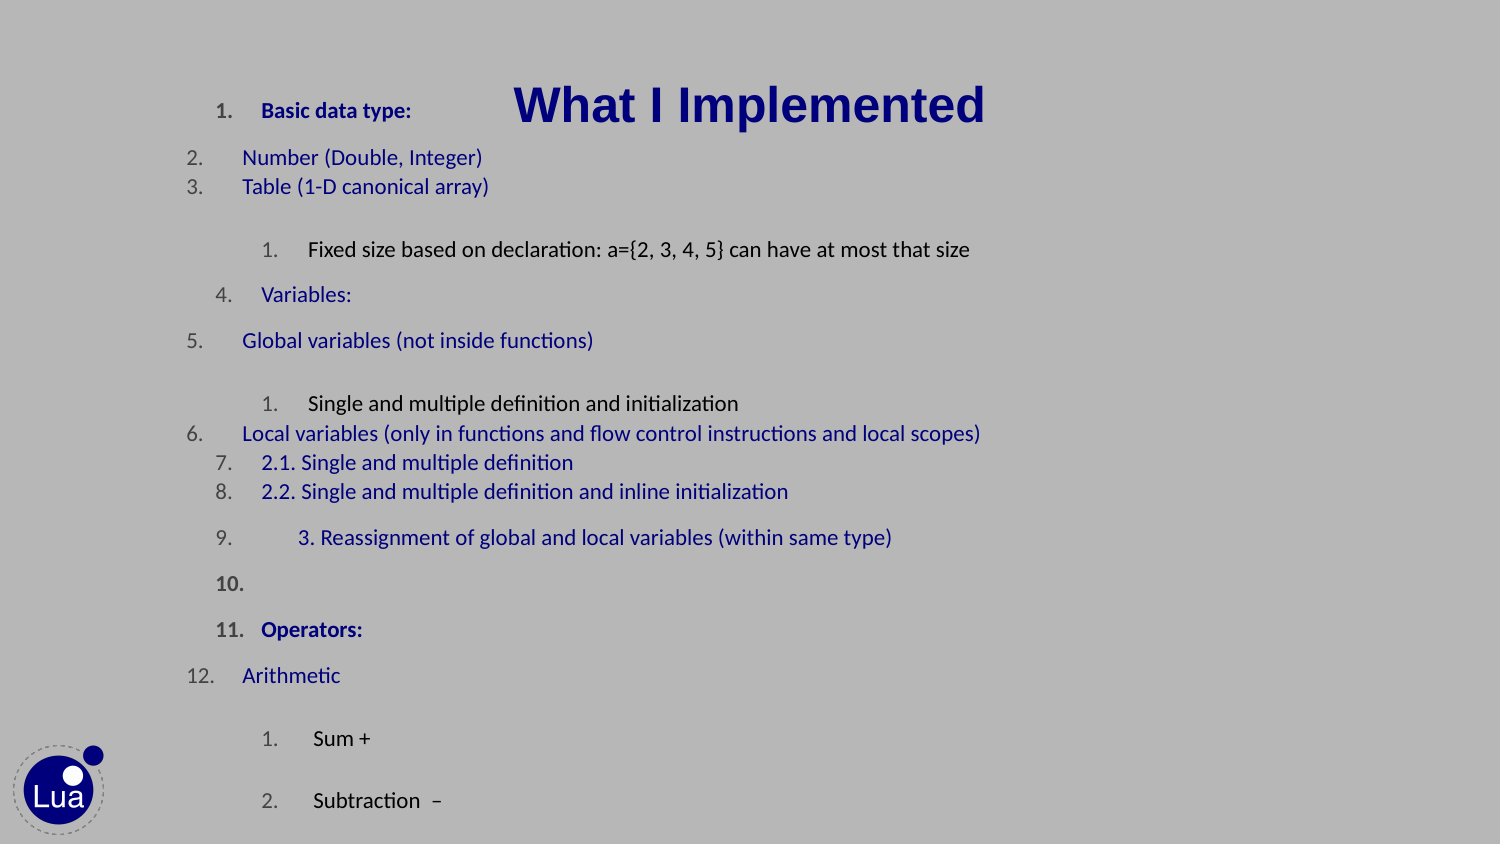

# What I Implemented
Basic data type:
Number (Double, Integer)
Table (1-D canonical array)
Fixed size based on declaration: a={2, 3, 4, 5} can have at most that size
Variables:
Global variables (not inside functions)
Single and multiple definition and initialization
Local variables (only in functions and flow control instructions and local scopes)
2.1. Single and multiple definition
2.2. Single and multiple definition and inline initialization
       3. Reassignment of global and local variables (within same type)

Operators:
Arithmetic
 Sum +
 Subtraction  –
 Multiplication *
Dision /
Exponentiation ^ (of immediates through ^ operatore, with math.pow(x, y) for anything)
Logical
AND and
OR or
NOT not (not implemented)
Relational
Equality
Inequality
Less than
Greater than
Less than or equal
Greater than or equal
Flow Control Instructions:
For loop
While loop
Repeat-until
If then else
Nested Flow Control Instruction (any depth and all)
Loop Condition Supported: Single numbers, single variables, Boolean expressions (of any length), single array elements, mathematical expressions.
Functions:
Function declaration (anywhere in the code) (only NUMBER as parameter and return value must be a NUMBER)
Print function (Only string or only multiple numbers/variables)
Print(string.format()) (c-like printf) Inclusion of external modules  though require keywork (function must be called with name.function)
“require” function implemented. It is possible to import file (libraries) and used them through library.namefunction(). Support also for global variables declared in libraries and error in case of multiple declarations.
Semantic error supported:
Variable not declared
Operation not supported by compiler(NOT)
Redeclaration of a variable into an array (limitation of compiler)
Array access to array not declared
Array access to variable (not array)
Redeclaration of function
Invocation of function not declared
Wrong number of parameters to function
Syntactical warning supported:
Error in if condition
Error in assignment of a variable
Missing } in array declaration
Missing ) in function declaration
Missing return value of a function
Syntactical error supported
Expression between () not correct
Wrong variables list
Wrong loop variable initialization
Assign an array to a variable and vice versa
Declaration of global variables inside functions (Compiler limitation)
Print function without parameters
Pass an array to a function (Compiler limitation)
Duplication of require of a file